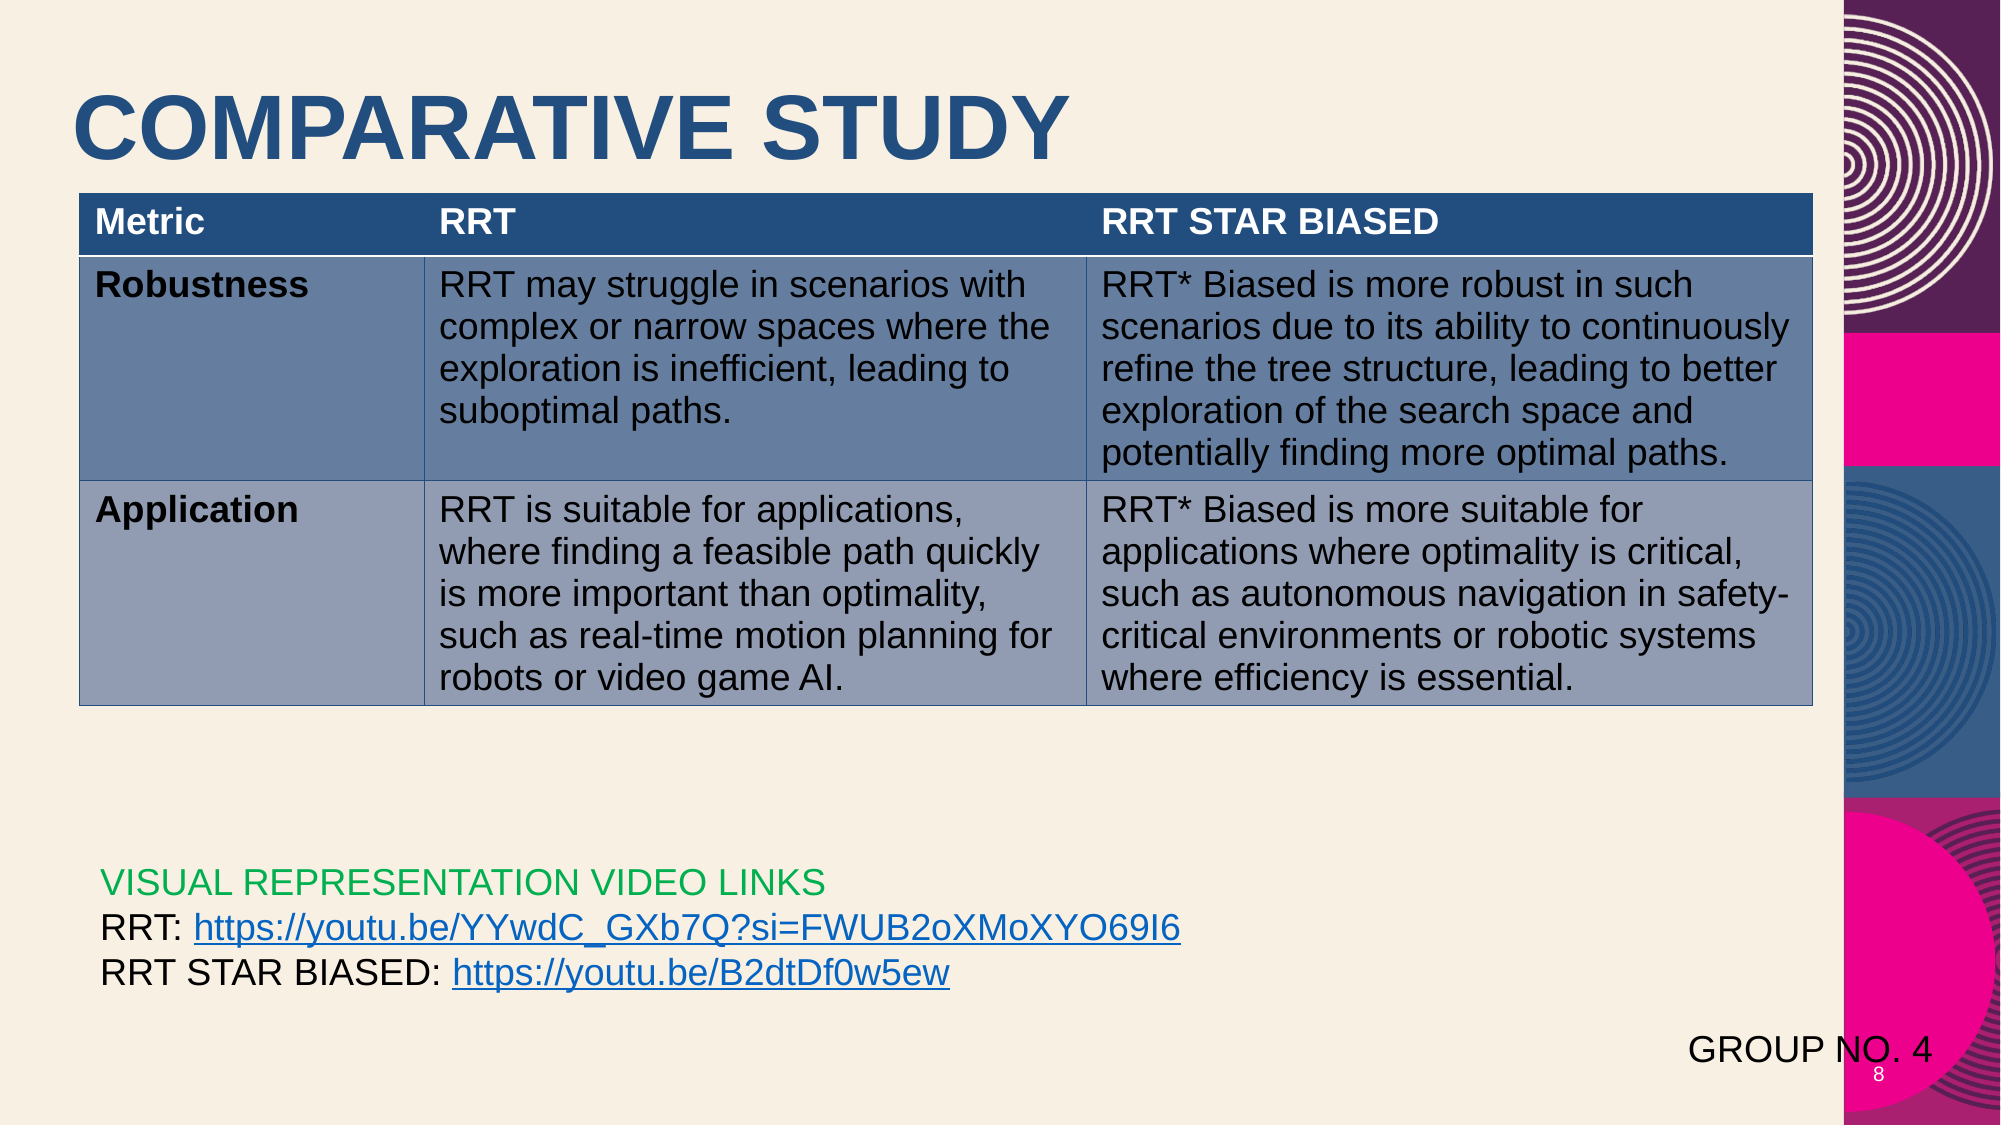

# Comparative Study
| Metric | RRT | RRT STAR BIASED |
| --- | --- | --- |
| Robustness | RRT may struggle in scenarios with complex or narrow spaces where the exploration is inefficient, leading to suboptimal paths. | RRT\* Biased is more robust in such scenarios due to its ability to continuously refine the tree structure, leading to better exploration of the search space and potentially finding more optimal paths. |
| Application | RRT is suitable for applications, where finding a feasible path quickly is more important than optimality, such as real-time motion planning for robots or video game AI. | RRT\* Biased is more suitable for applications where optimality is critical, such as autonomous navigation in safety-critical environments or robotic systems where efficiency is essential. |
VISUAL REPRESENTATION VIDEO LINKS
RRT: https://youtu.be/YYwdC_GXb7Q?si=FWUB2oXMoXYO69I6
RRT STAR BIASED: https://youtu.be/B2dtDf0w5ew
GROUP NO. 4
8